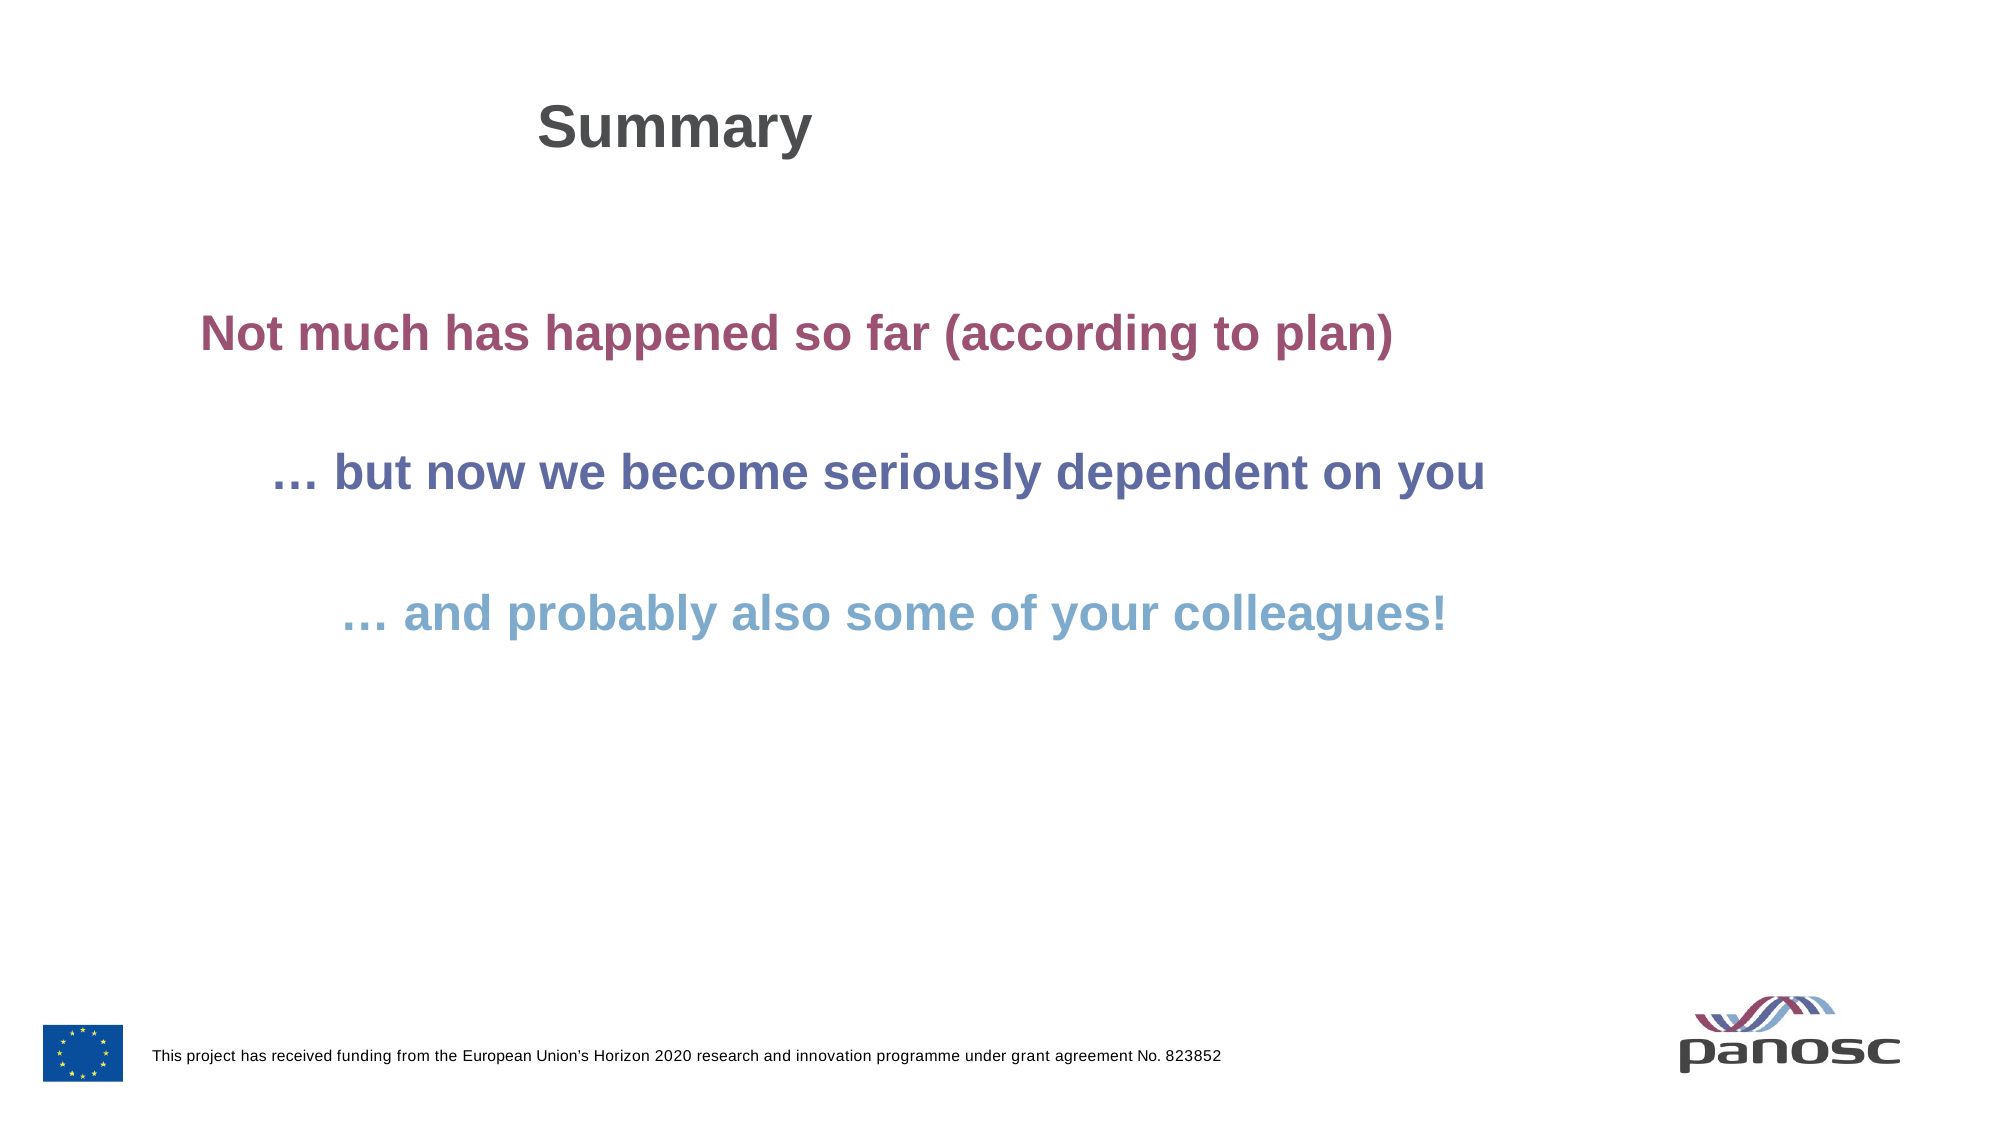

# Summary
Not much has happened so far (according to plan)

     … but now we become seriously dependent on you

          … and probably also some of your colleagues!